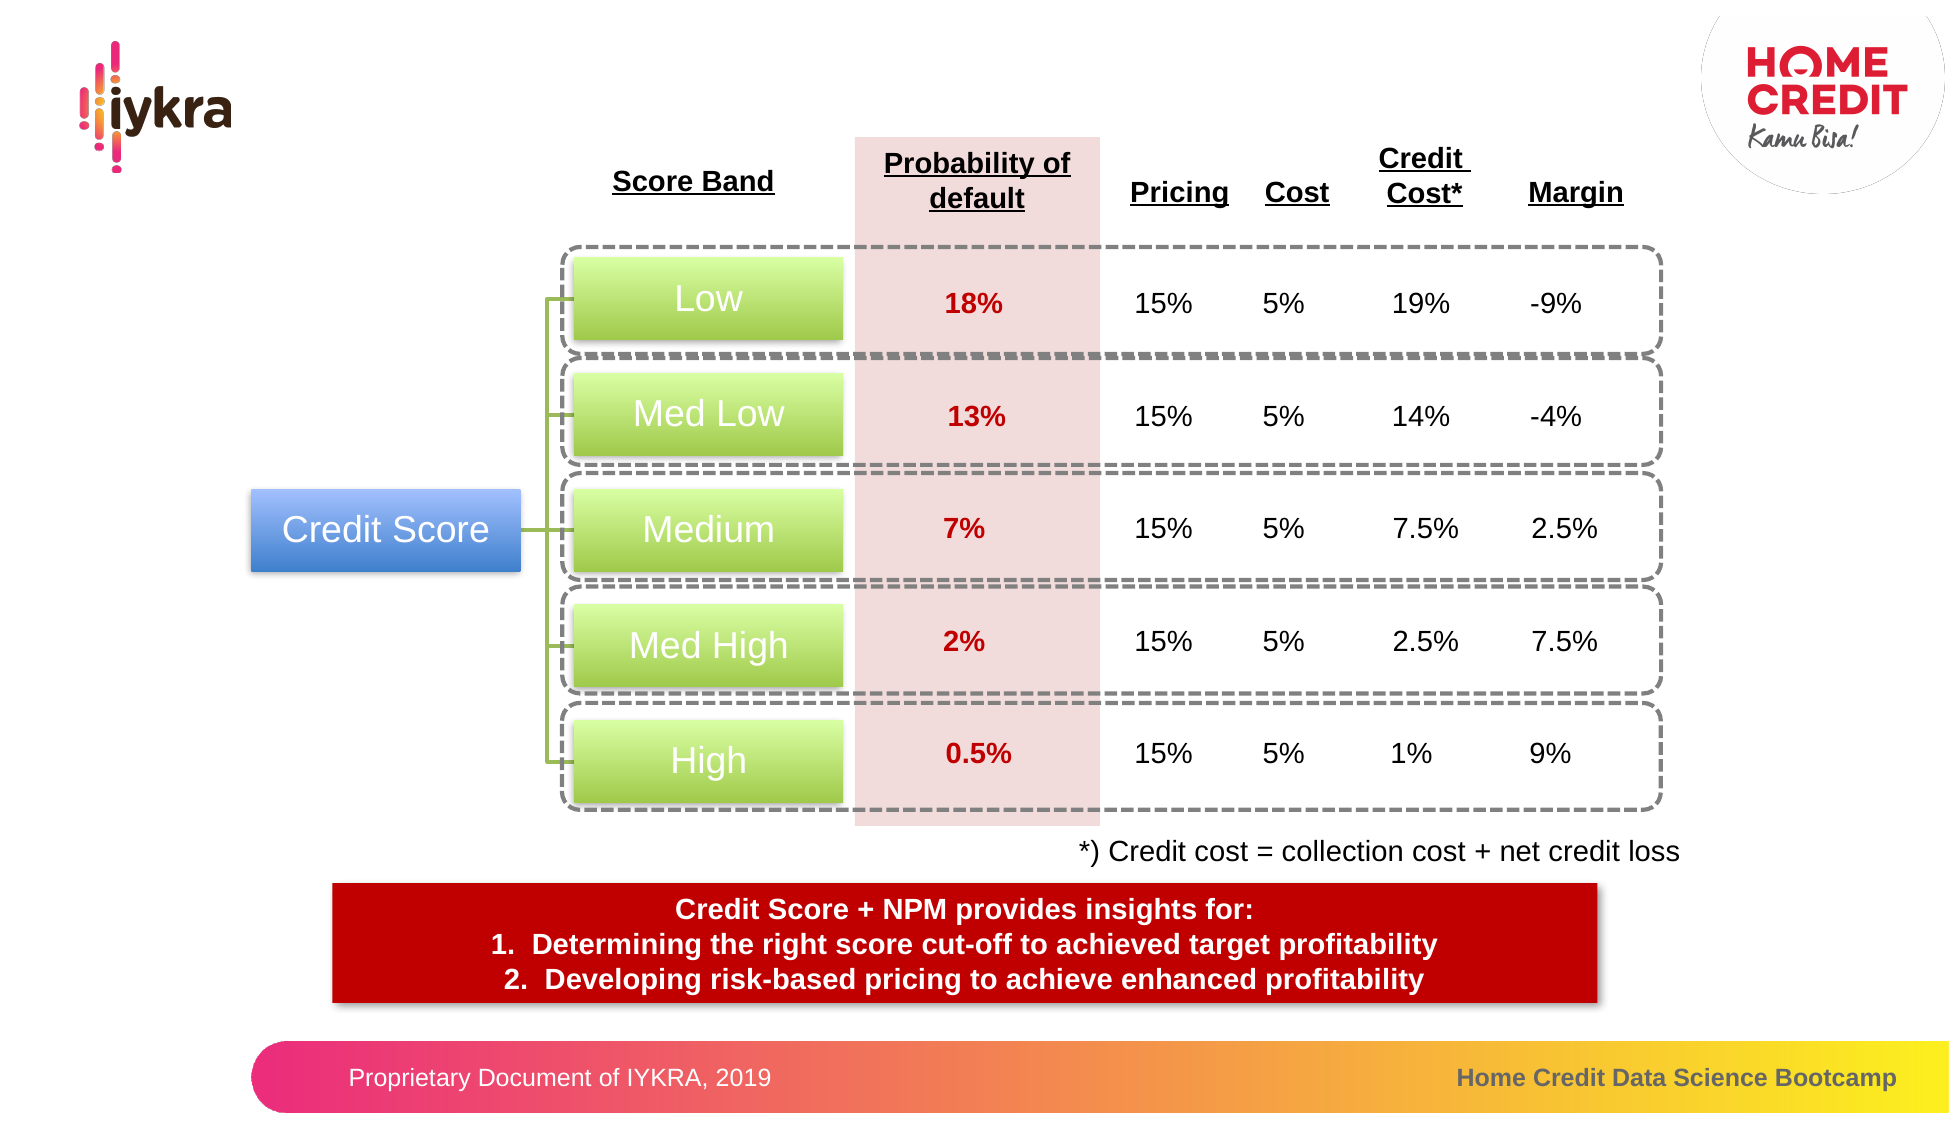

Credit
Cost*

Probability of default
Score Band
Pricing
Cost
Margin
Credit Score
Low
Med Low
Medium
Med High
High

18%
15%
5%
19%
-9%

13%
15%
5%
14%
-4%

7%
15%
5%
7.5%
2.5%

2%
15%
5%
2.5%
7.5%

0.5%
15%
5%
1%
9%
*) Credit cost = collection cost + net credit loss
Credit Score + NPM provides insights for:
1.  Determining the right score cut-off to achieved target profitability
2.  Developing risk-based pricing to achieve enhanced profitability